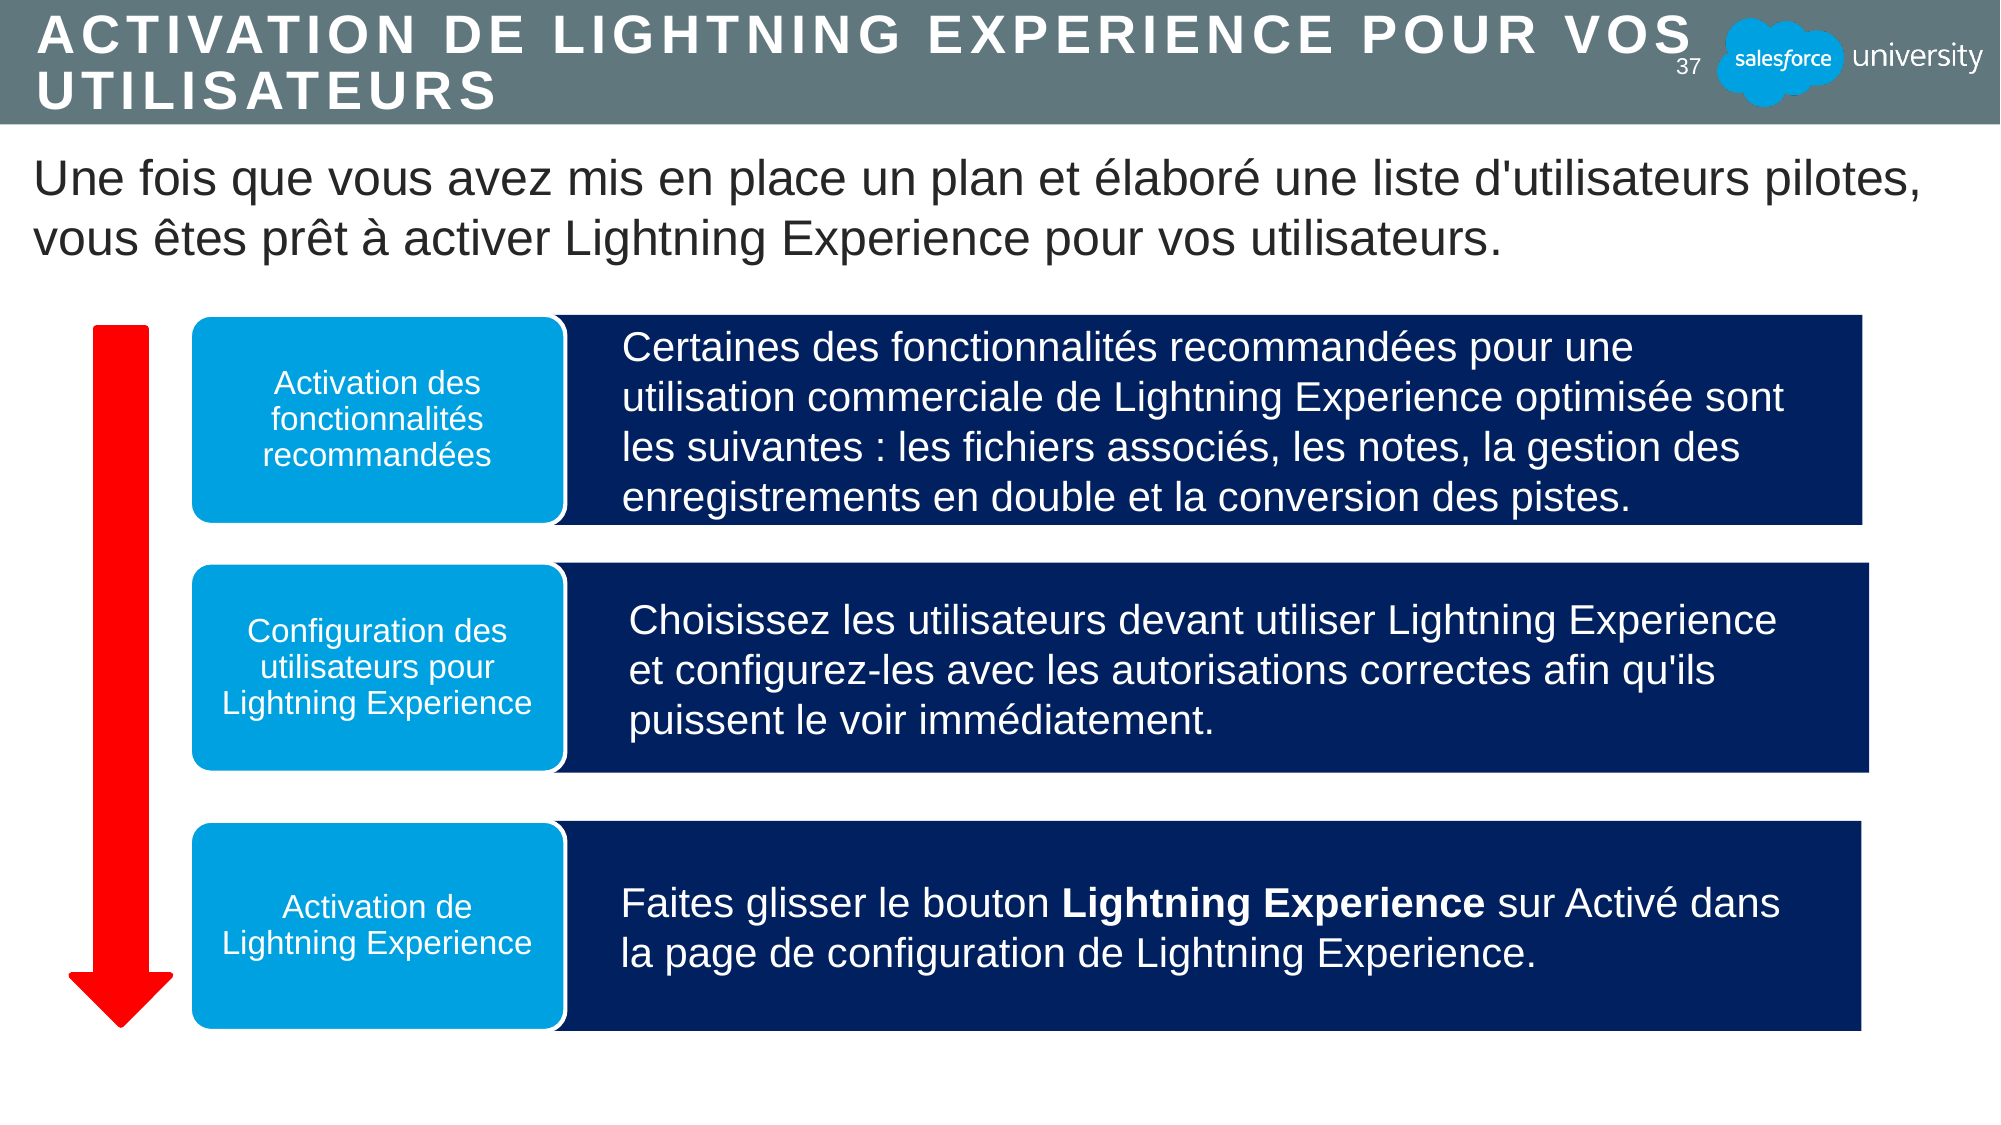

# Activation de Lightning Experience pour vos utilisateurs
37
Une fois que vous avez mis en place un plan et élaboré une liste d'utilisateurs pilotes, vous êtes prêt à activer Lightning Experience pour vos utilisateurs.
Certaines des fonctionnalités recommandées pour une utilisation commerciale de Lightning Experience optimisée sont les suivantes : les fichiers associés, les notes, la gestion des enregistrements en double et la conversion des pistes.

Activation des fonctionnalités recommandées

Configuration des utilisateurs pour Lightning Experience
Choisissez les utilisateurs devant utiliser Lightning Experience et configurez-les avec les autorisations correctes afin qu'ils puissent le voir immédiatement.

Faites glisser le bouton Lightning Experience sur Activé dans la page de configuration de Lightning Experience.

Activation de Lightning Experience